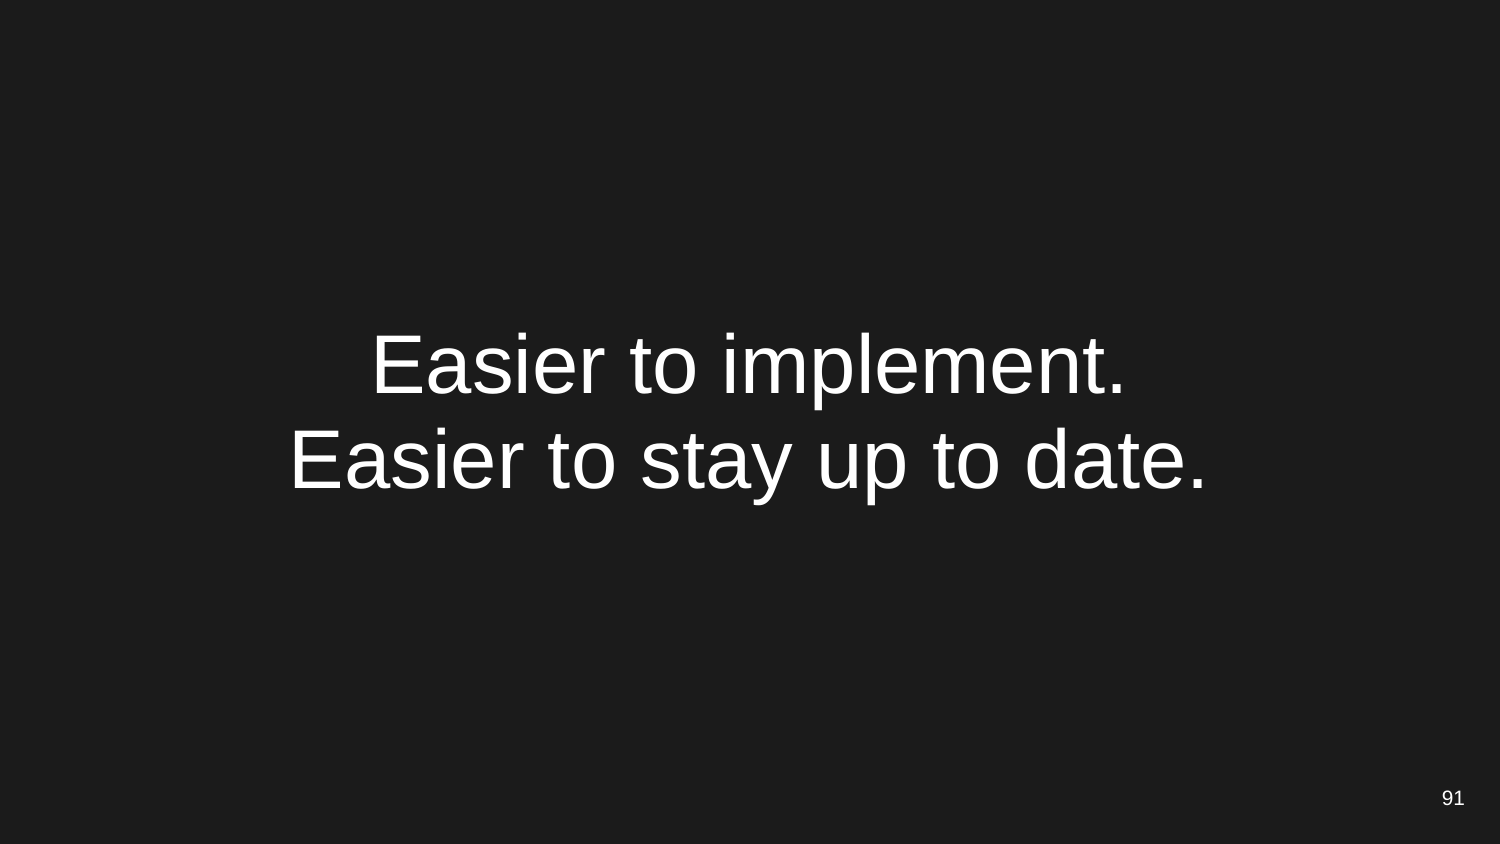

# Easier to implement. Easier to stay up to date.
91